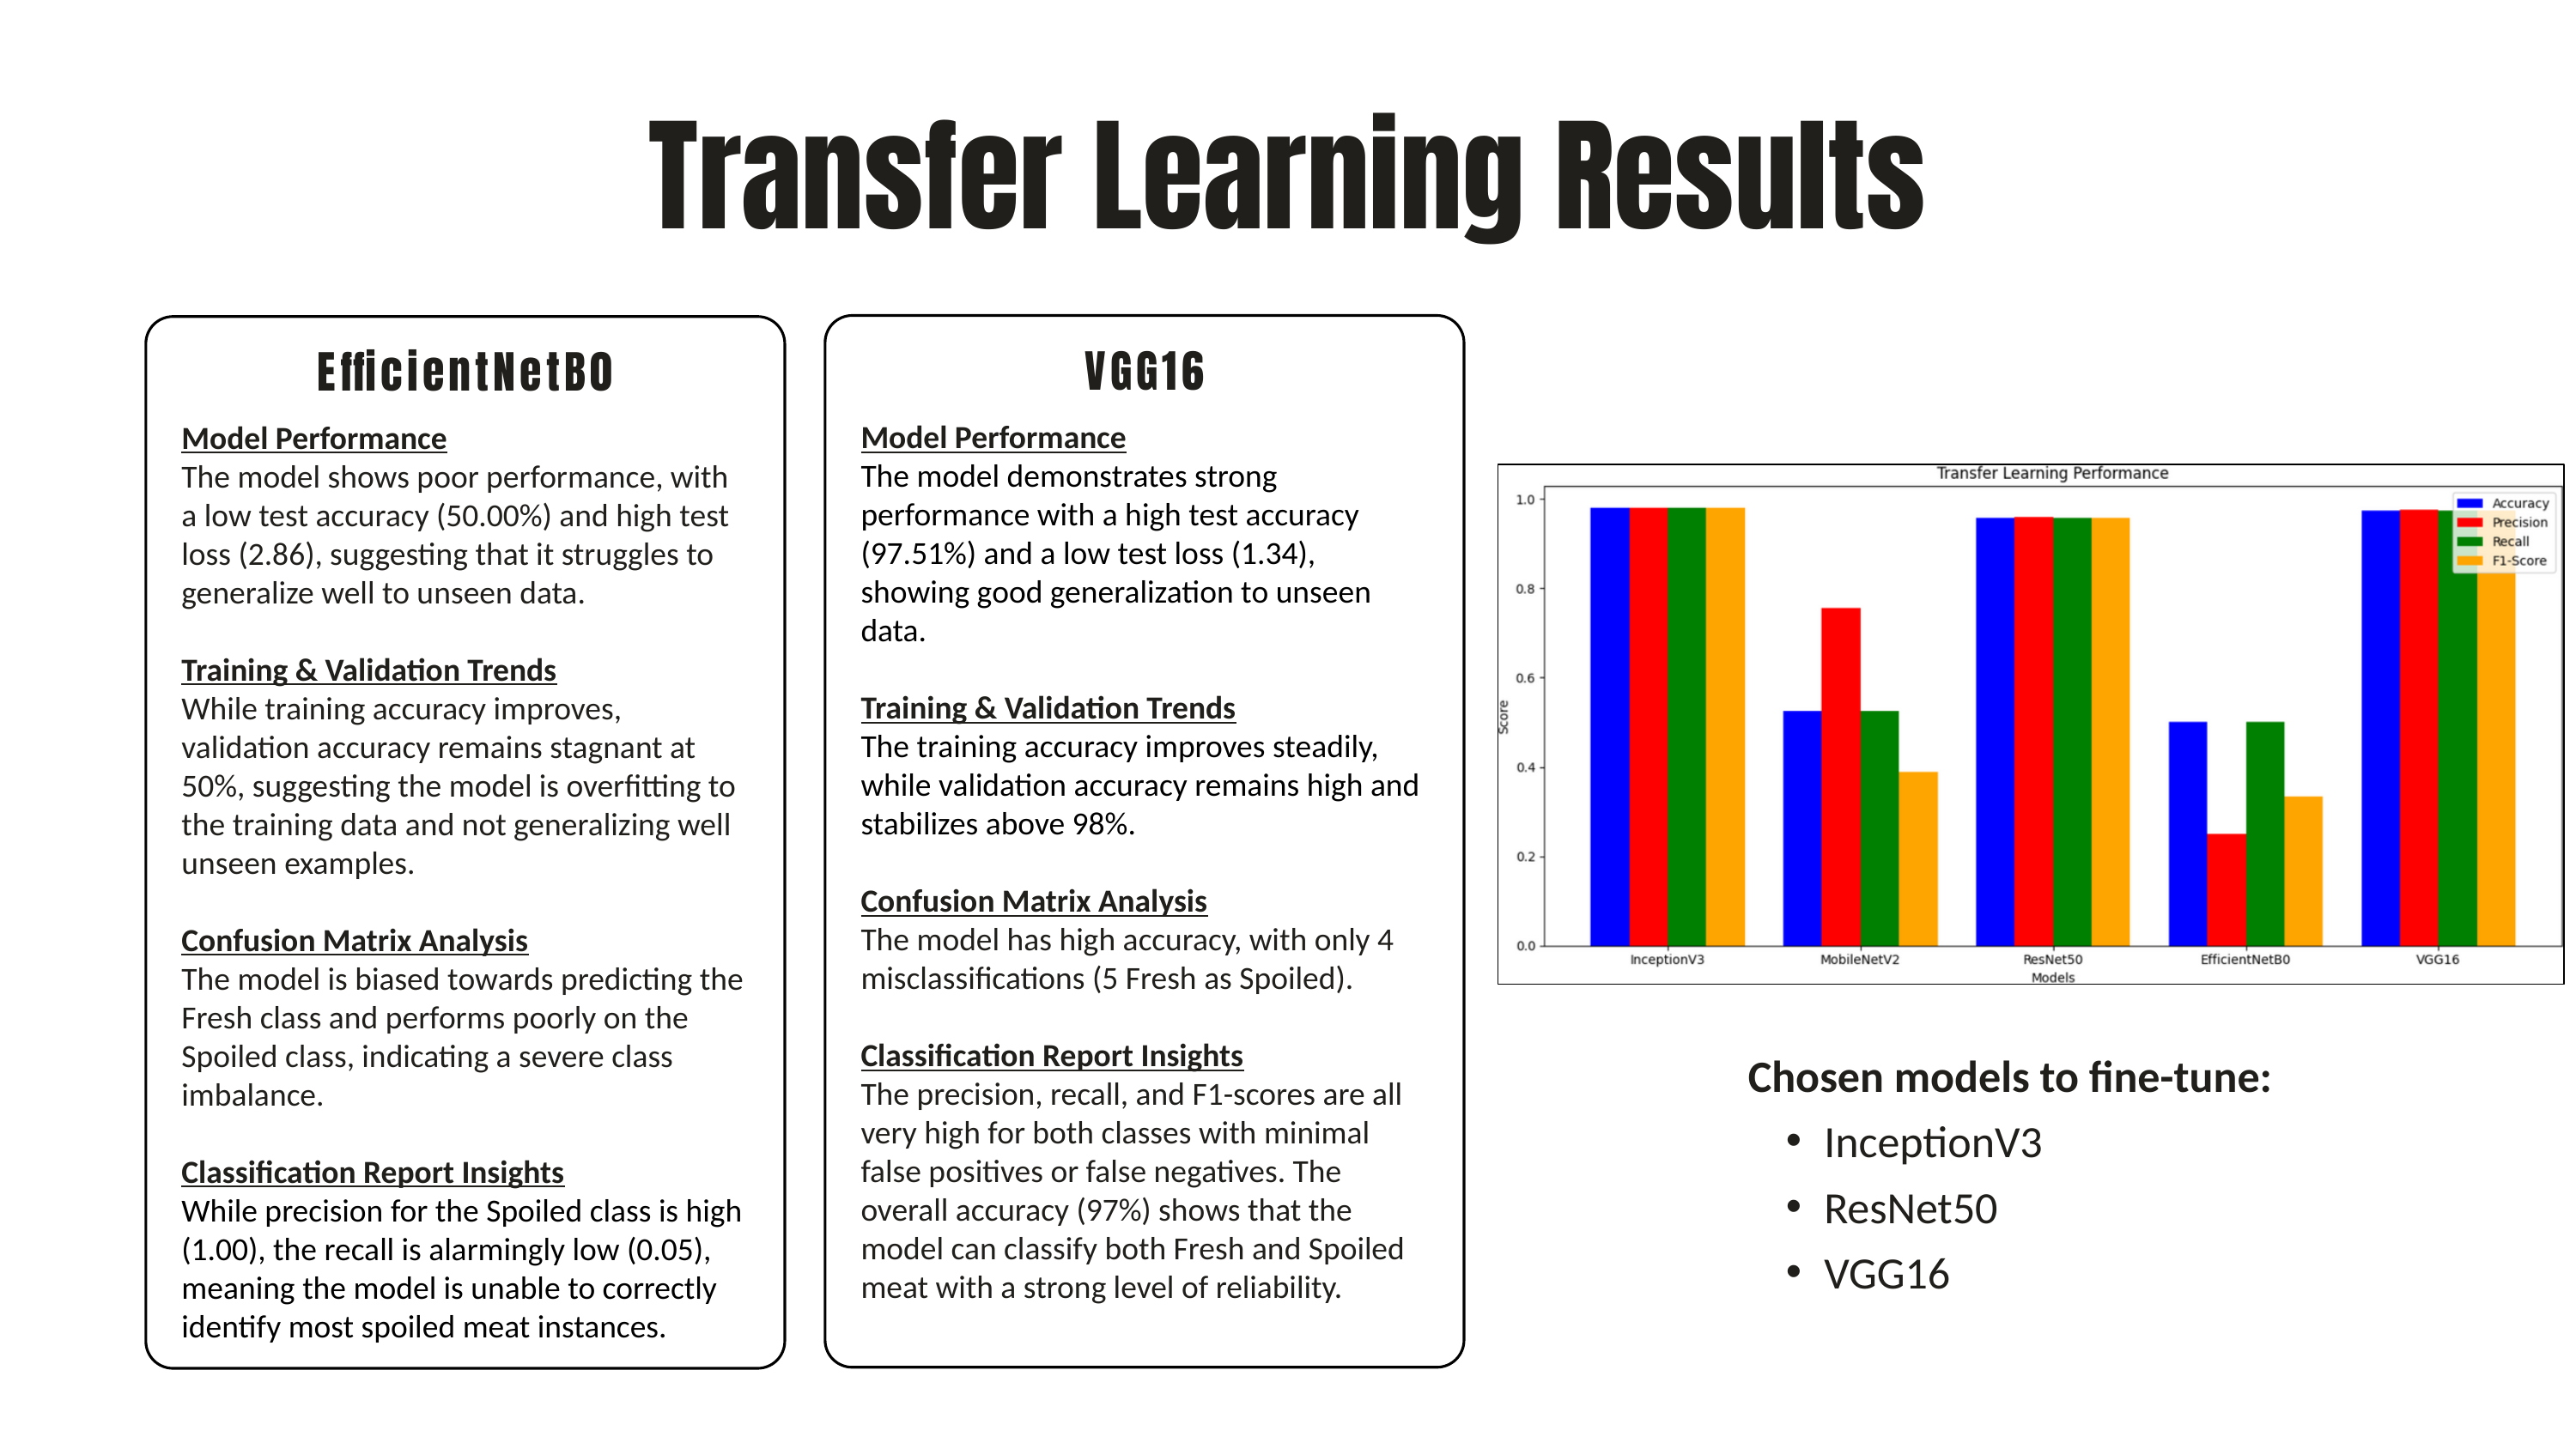

Transfer Learning Results

VGG16
EfficientNetB0
Model Performance
The model demonstrates strong performance with a high test accuracy (97.51%) and a low test loss (1.34), showing good generalization to unseen data.

Training & Validation Trends
The training accuracy improves steadily, while validation accuracy remains high and stabilizes above 98%.

Confusion Matrix Analysis
The model has high accuracy, with only 4 misclassifications (5 Fresh as Spoiled).

Classification Report Insights
The precision, recall, and F1-scores are all very high for both classes with minimal false positives or false negatives. The overall accuracy (97%) shows that the model can classify both Fresh and Spoiled meat with a strong level of reliability.

Model Performance
The model shows poor performance, with a low test accuracy (50.00%) and high test loss (2.86), suggesting that it struggles to generalize well to unseen data.

Training & Validation Trends
While training accuracy improves, validation accuracy remains stagnant at 50%, suggesting the model is overfitting to the training data and not generalizing well unseen examples.

Confusion Matrix Analysis
The model is biased towards predicting the Fresh class and performs poorly on the Spoiled class, indicating a severe class imbalance.

Classification Report Insights
While precision for the Spoiled class is high (1.00), the recall is alarmingly low (0.05), meaning the model is unable to correctly identify most spoiled meat instances.

Chosen models to fine-tune:
InceptionV3
ResNet50
VGG16